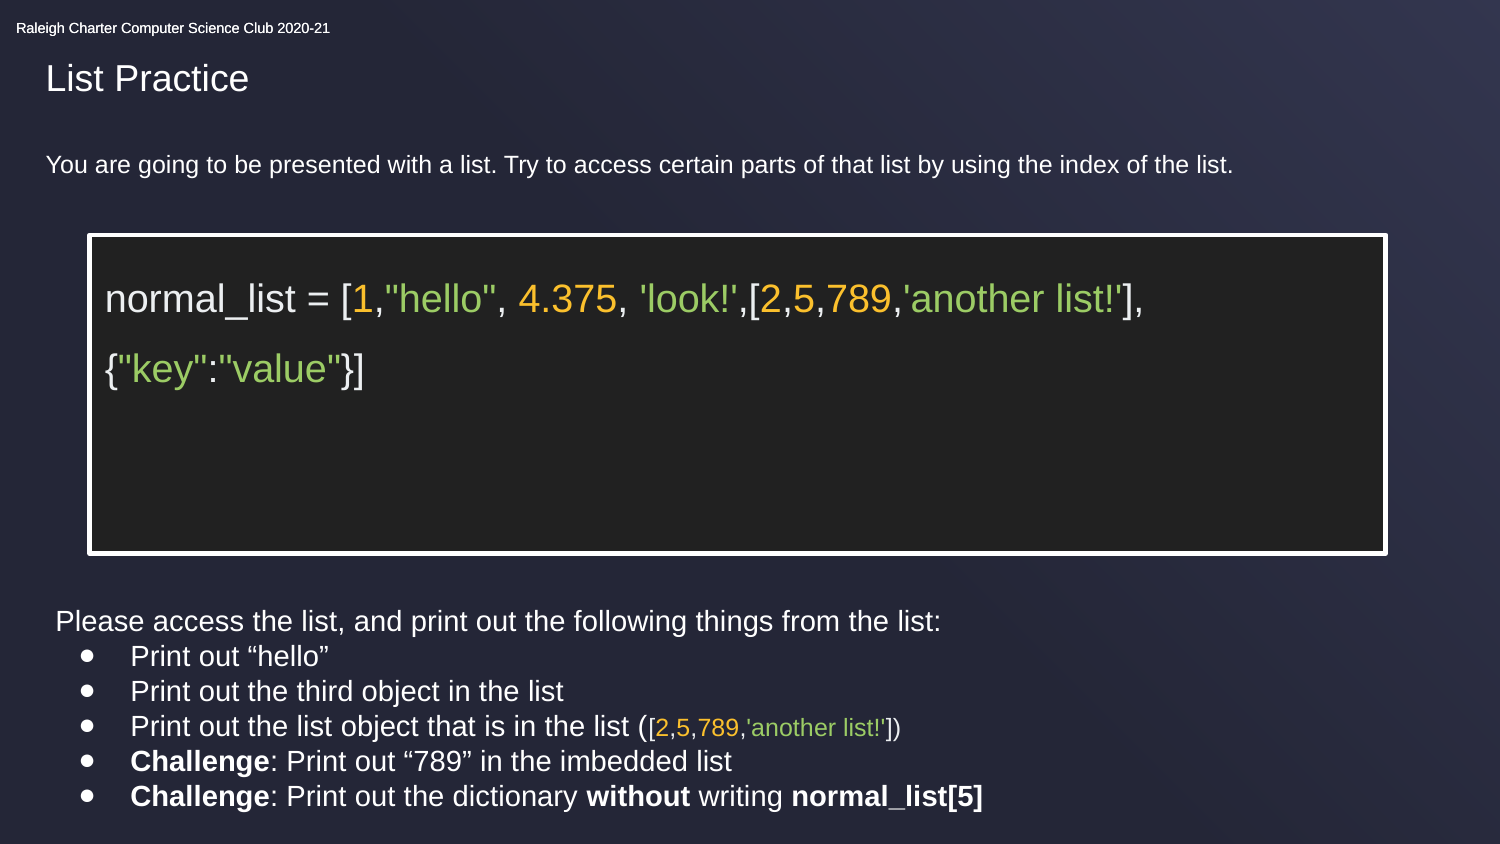

List Practice

You are going to be presented with a list. Try to access certain parts of that list by using the index of the list.

normal_list = [1,"hello", 4.375, 'look!',[2,5,789,'another list!'],{"key":"value"}]

Please access the list, and print out the following things from the list:
Print out “hello”
Print out the third object in the list
Print out the list object that is in the list ([2,5,789,'another list!'])
Challenge: Print out “789” in the imbedded list
Challenge: Print out the dictionary without writing normal_list[5]